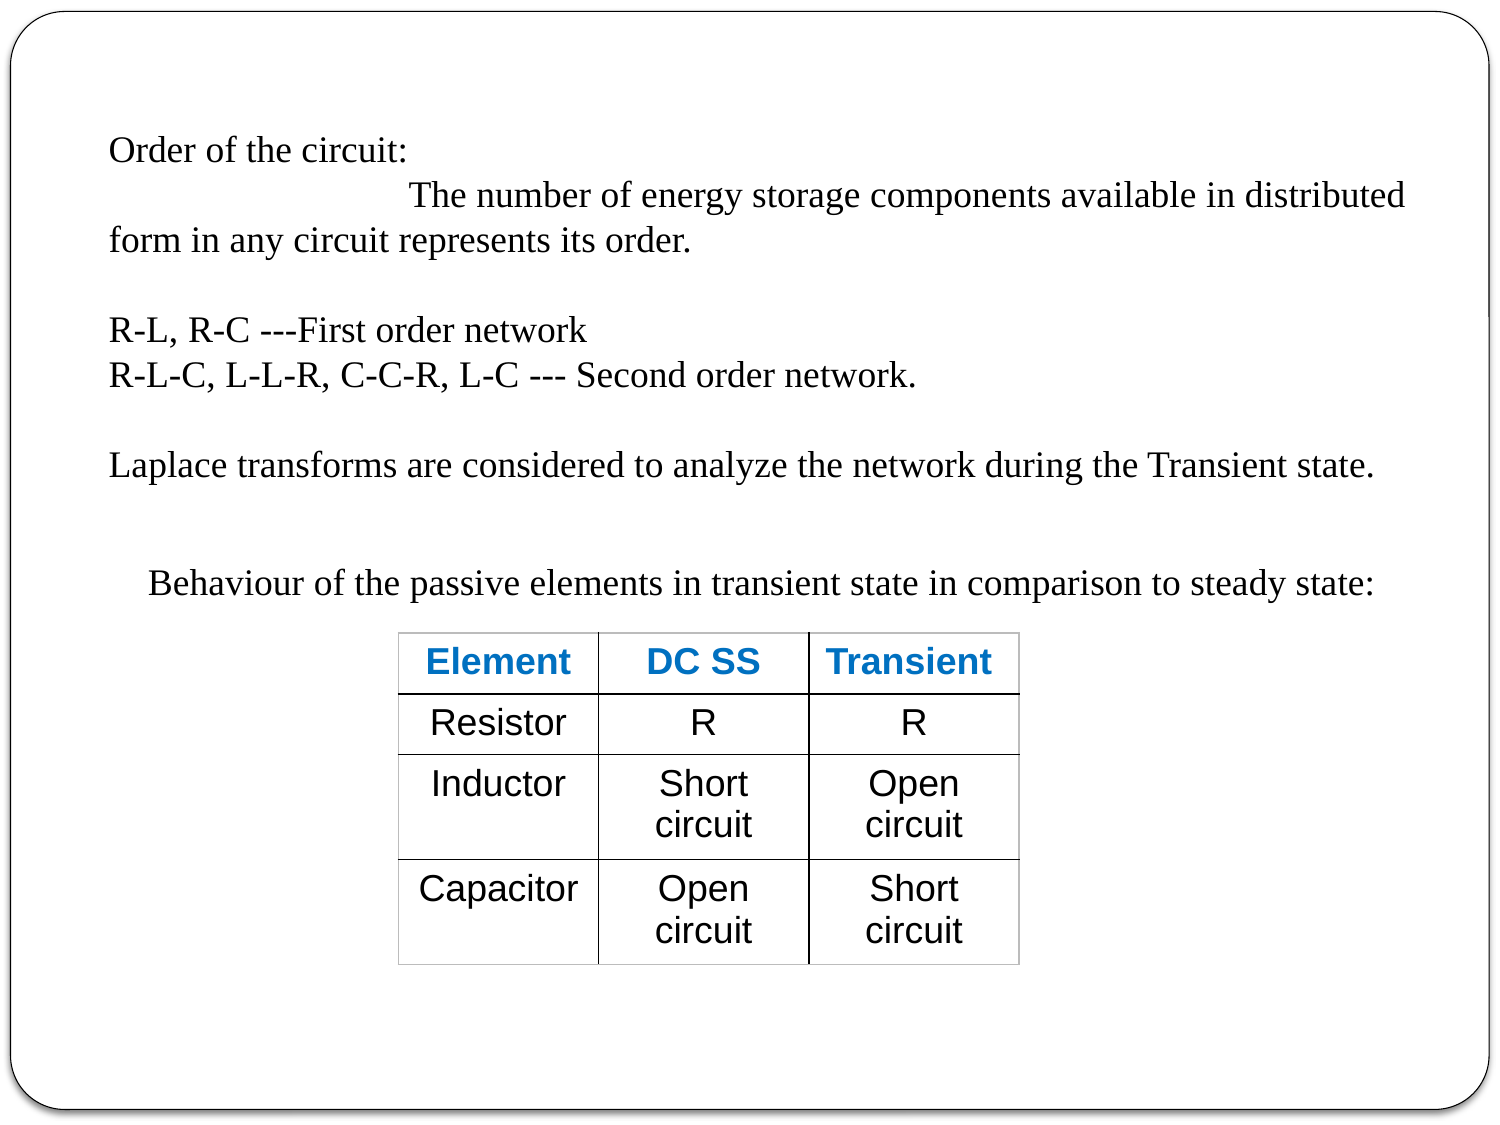

Order of the circuit:
		The number of energy storage components available in distributed form in any circuit represents its order.

R-L, R-C ---First order network
R-L-C, L-L-R, C-C-R, L-C --- Second order network.

Laplace transforms are considered to analyze the network during the Transient state.
Behaviour of the passive elements in transient state in comparison to steady state:
| Element | DC SS | Transient |
| --- | --- | --- |
| Resistor | R | R |
| Inductor | Short circuit | Open circuit |
| Capacitor | Open circuit | Short circuit |